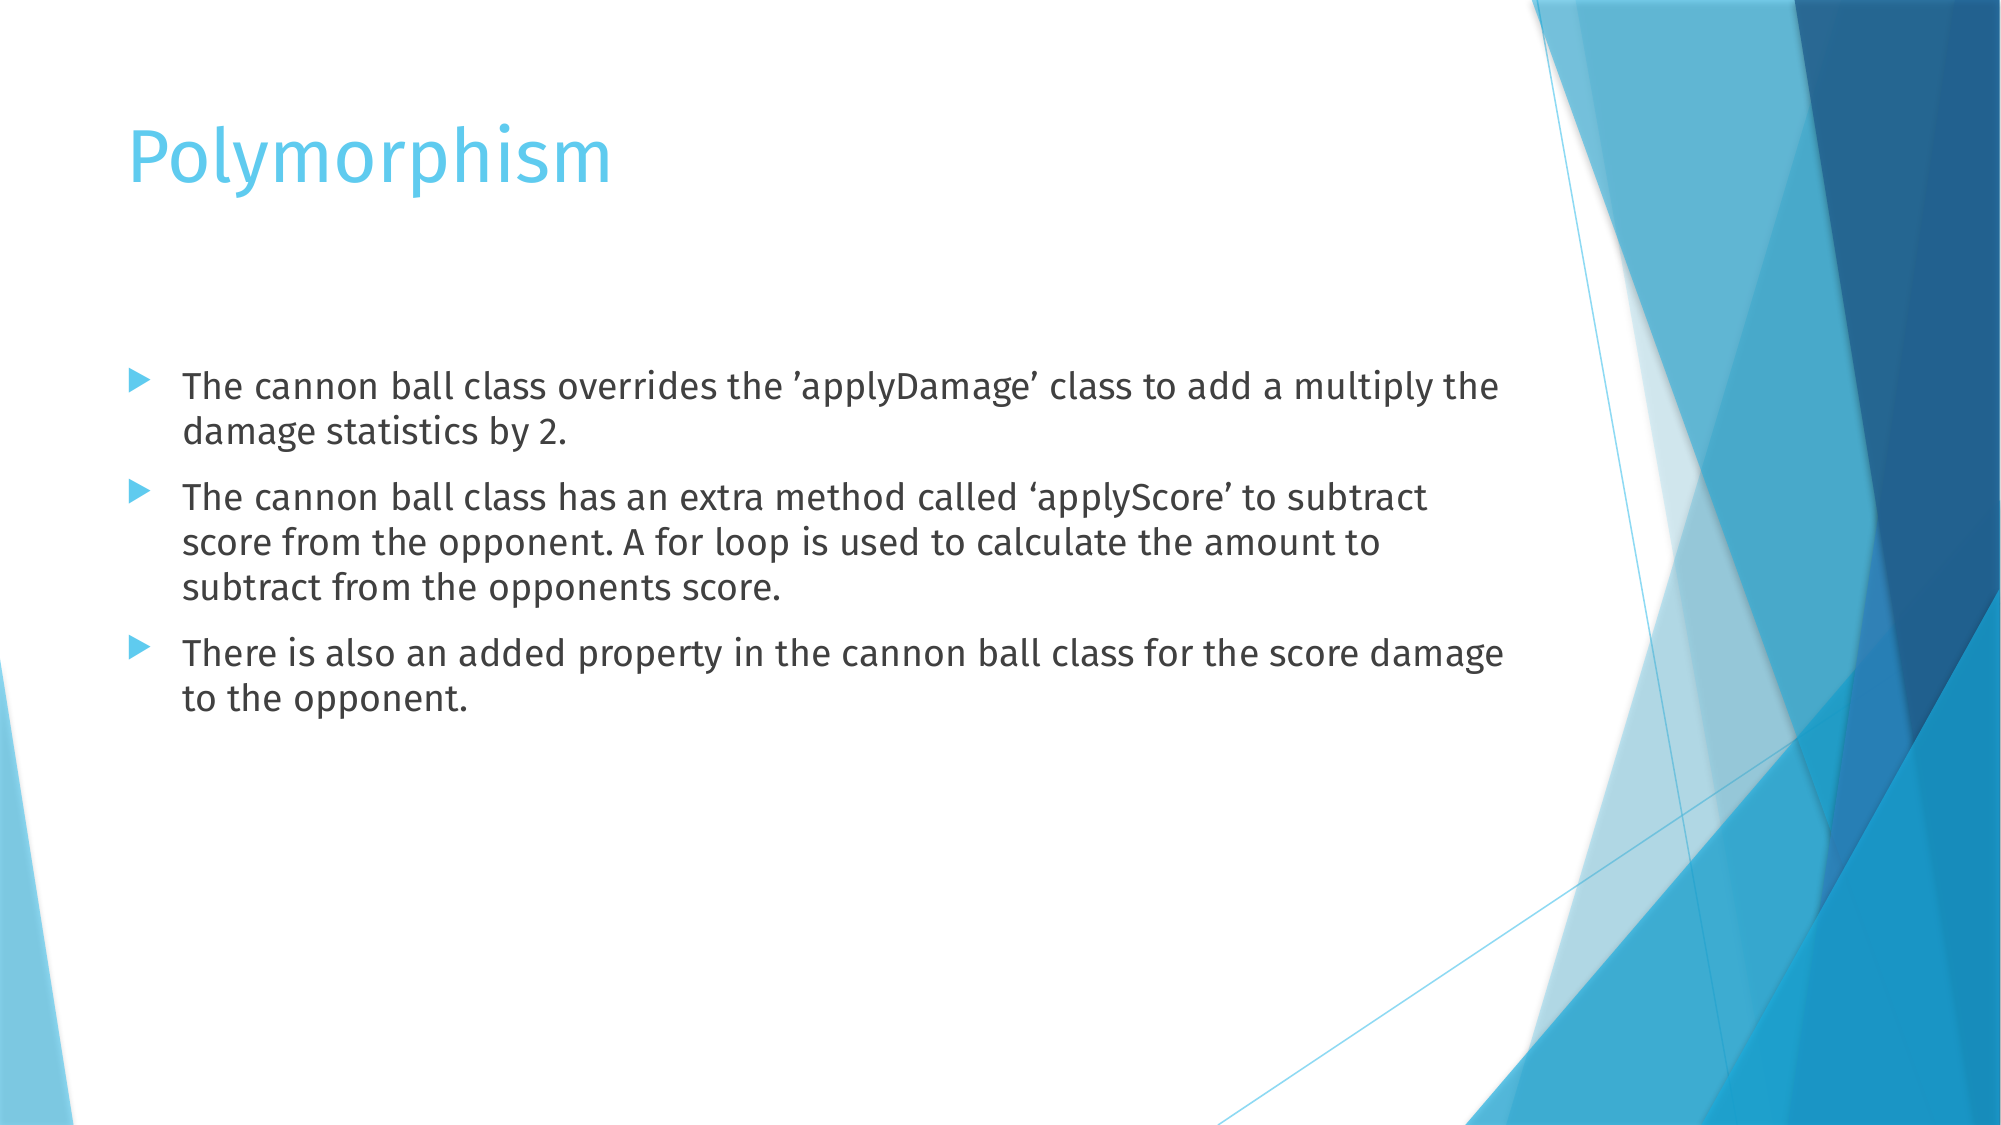

# Polymorphism
The cannon ball class overrides the ’applyDamage’ class to add a multiply the damage statistics by 2.
The cannon ball class has an extra method called ‘applyScore’ to subtract score from the opponent. A for loop is used to calculate the amount to subtract from the opponents score.
There is also an added property in the cannon ball class for the score damage to the opponent.